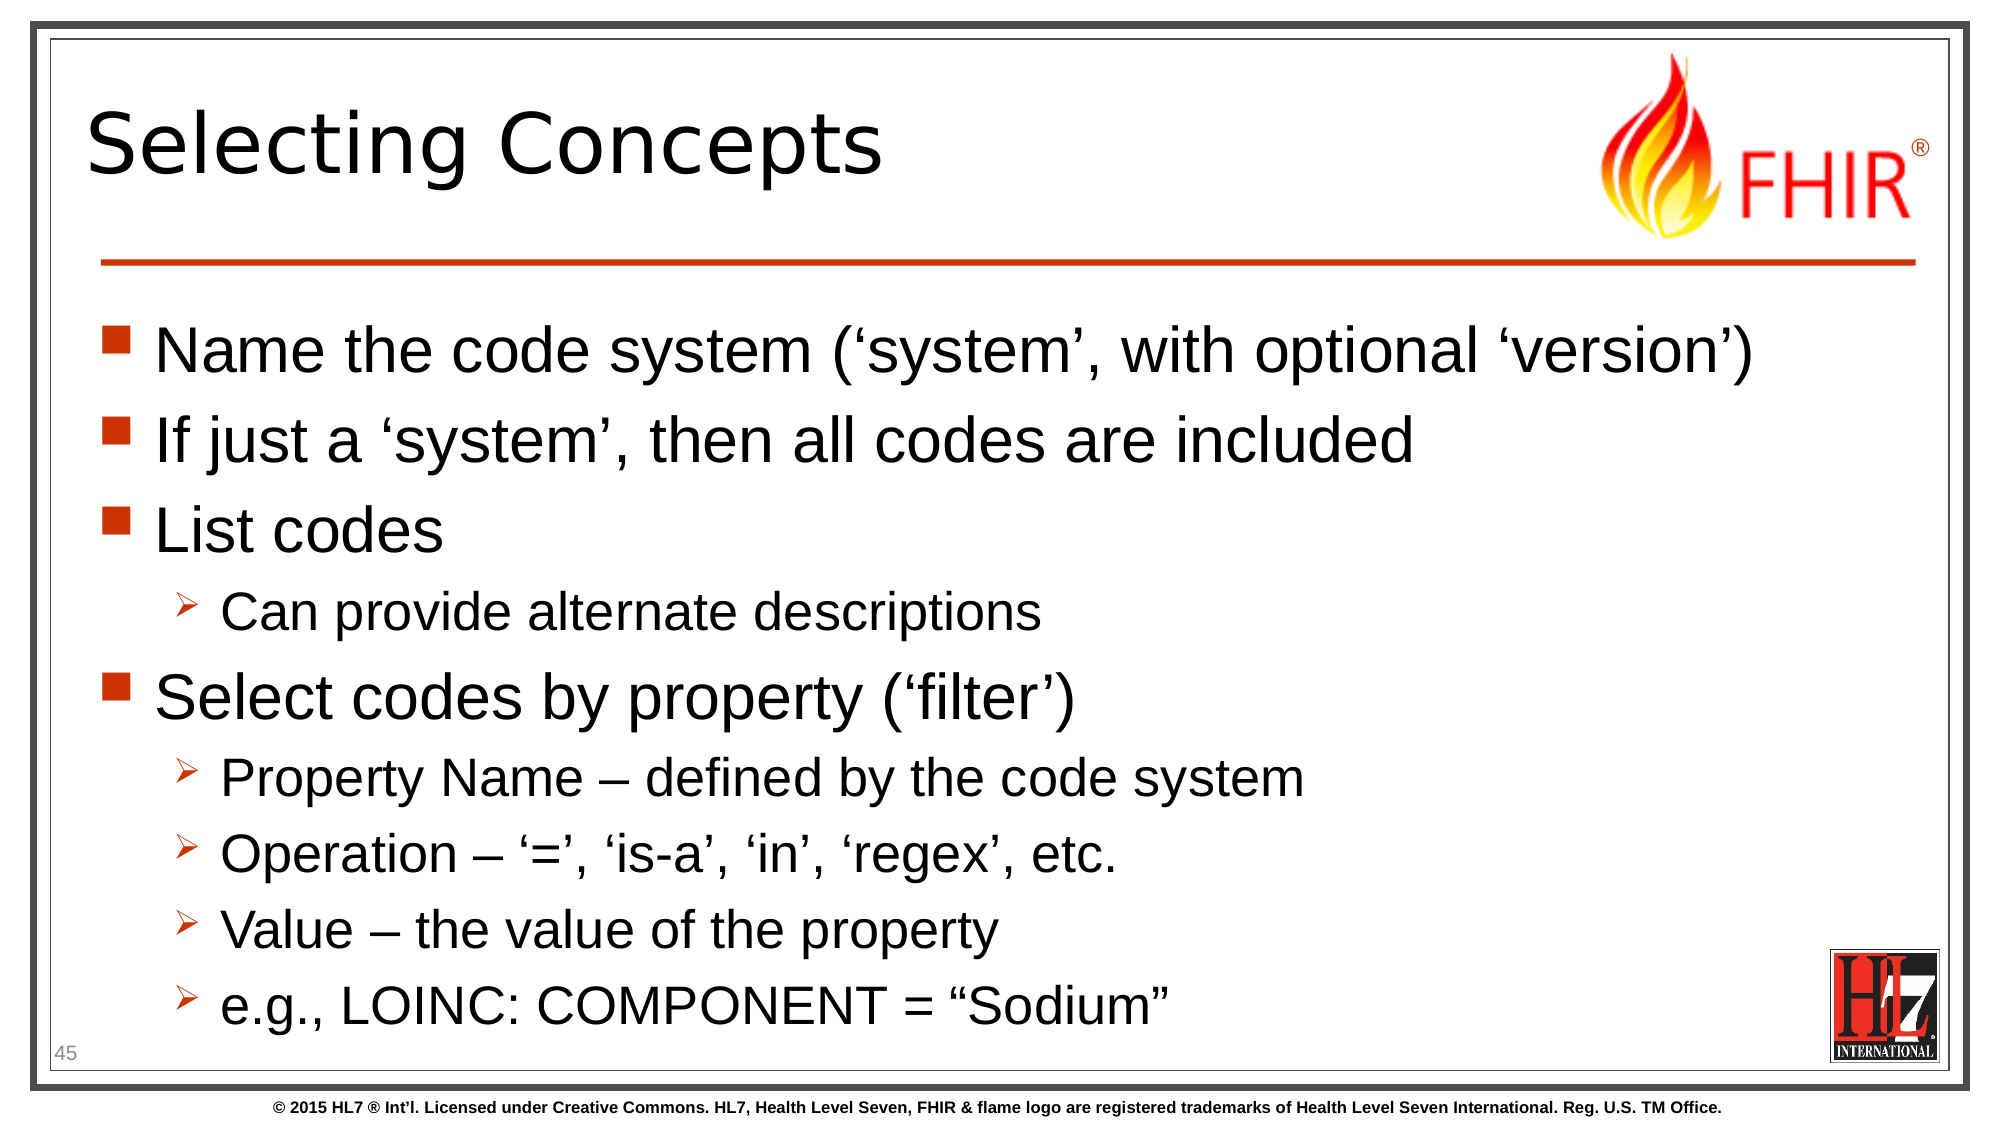

# Selecting Concepts
Name the code system (‘system’, with optional ‘version’)
If just a ‘system’, then all codes are included
List codes
Can provide alternate descriptions
Select codes by property (‘filter’)
Property Name – defined by the code system
Operation – ‘=’, ‘is-a’, ‘in’, ‘regex’, etc.
Value – the value of the property
e.g., LOINC: COMPONENT = “Sodium”
45